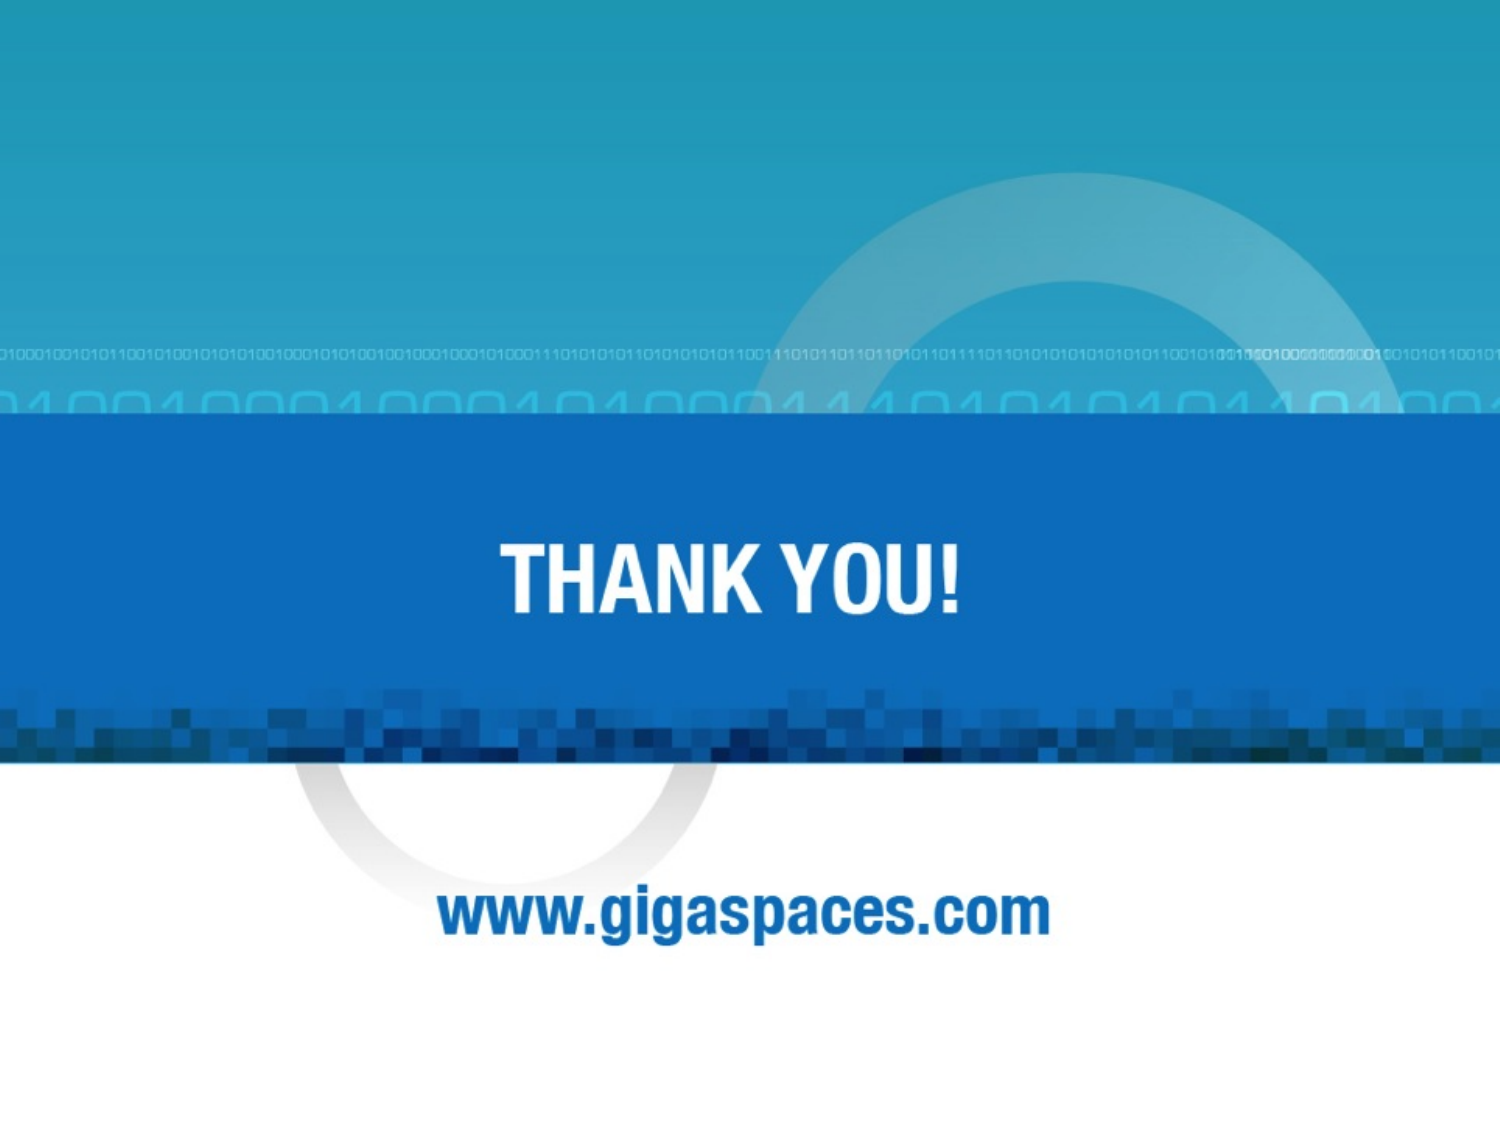

® Copyright 2013 Gigaspaces Ltd. All Rights Reserved
33